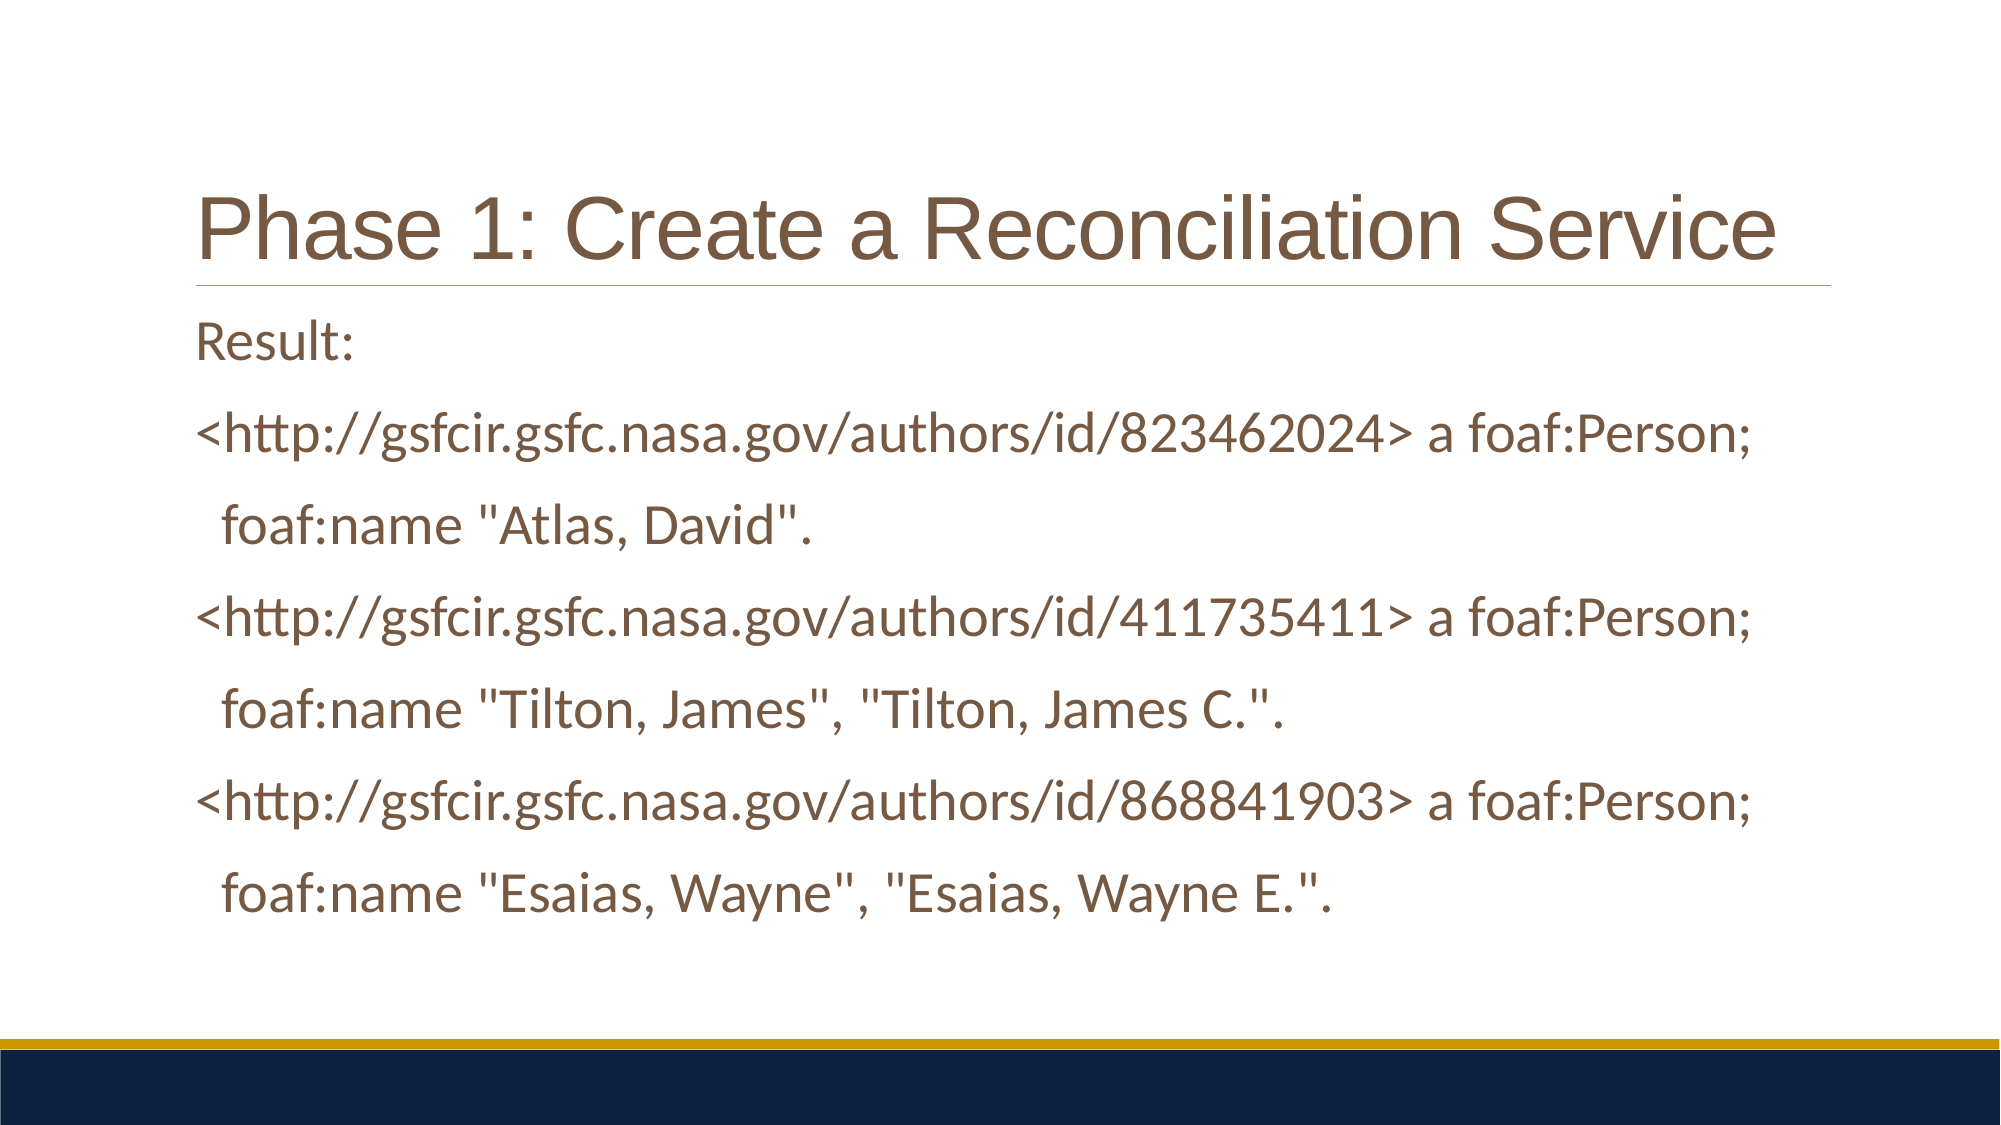

# Phase 1: Create a Reconciliation Service
Result:
<http://gsfcir.gsfc.nasa.gov/authors/id/823462024> a foaf:Person;
  foaf:name "Atlas, David".
<http://gsfcir.gsfc.nasa.gov/authors/id/411735411> a foaf:Person;
  foaf:name "Tilton, James", "Tilton, James C.".
<http://gsfcir.gsfc.nasa.gov/authors/id/868841903> a foaf:Person;
  foaf:name "Esaias, Wayne", "Esaias, Wayne E.".